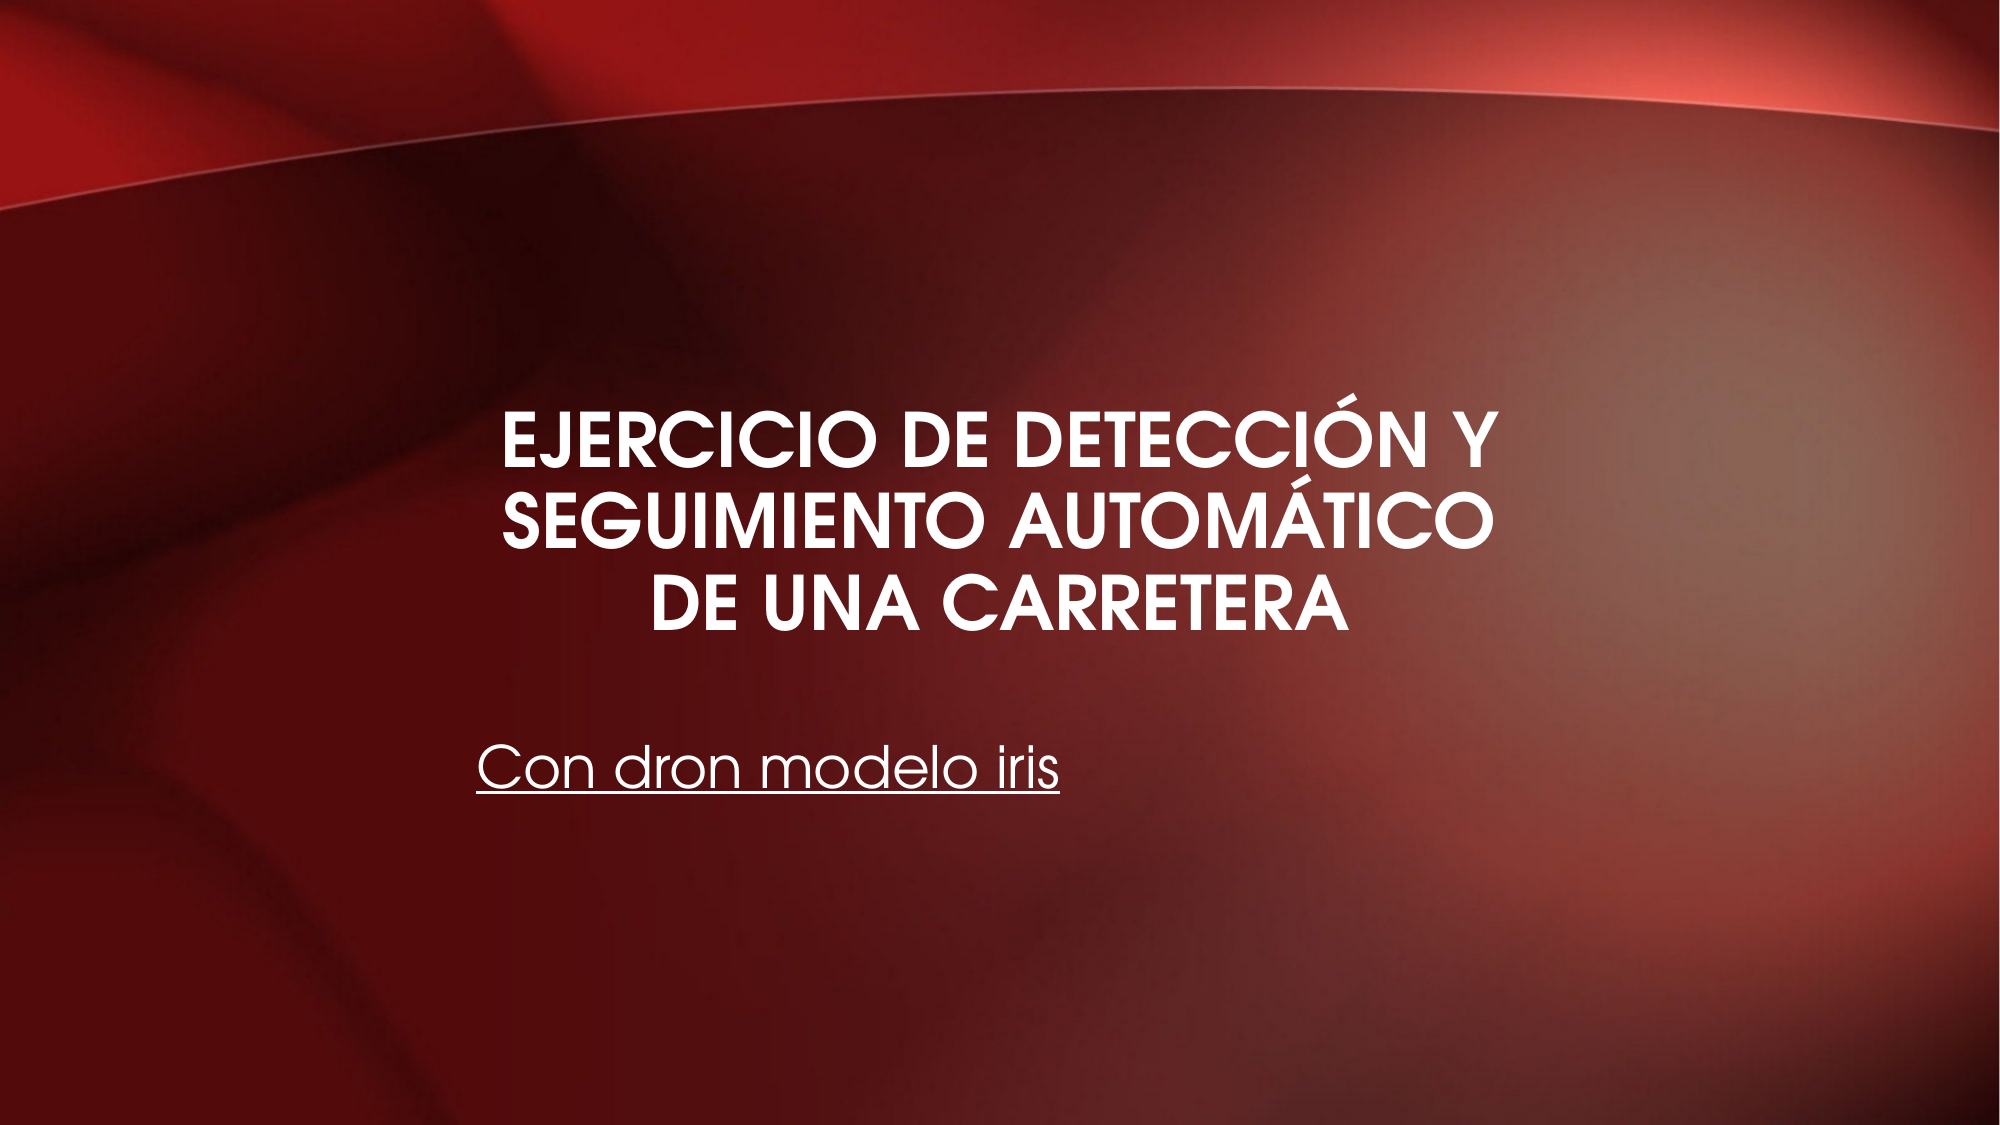

# Ejercicio de detección y seguimiento automático de una carretera
Con dron modelo iris